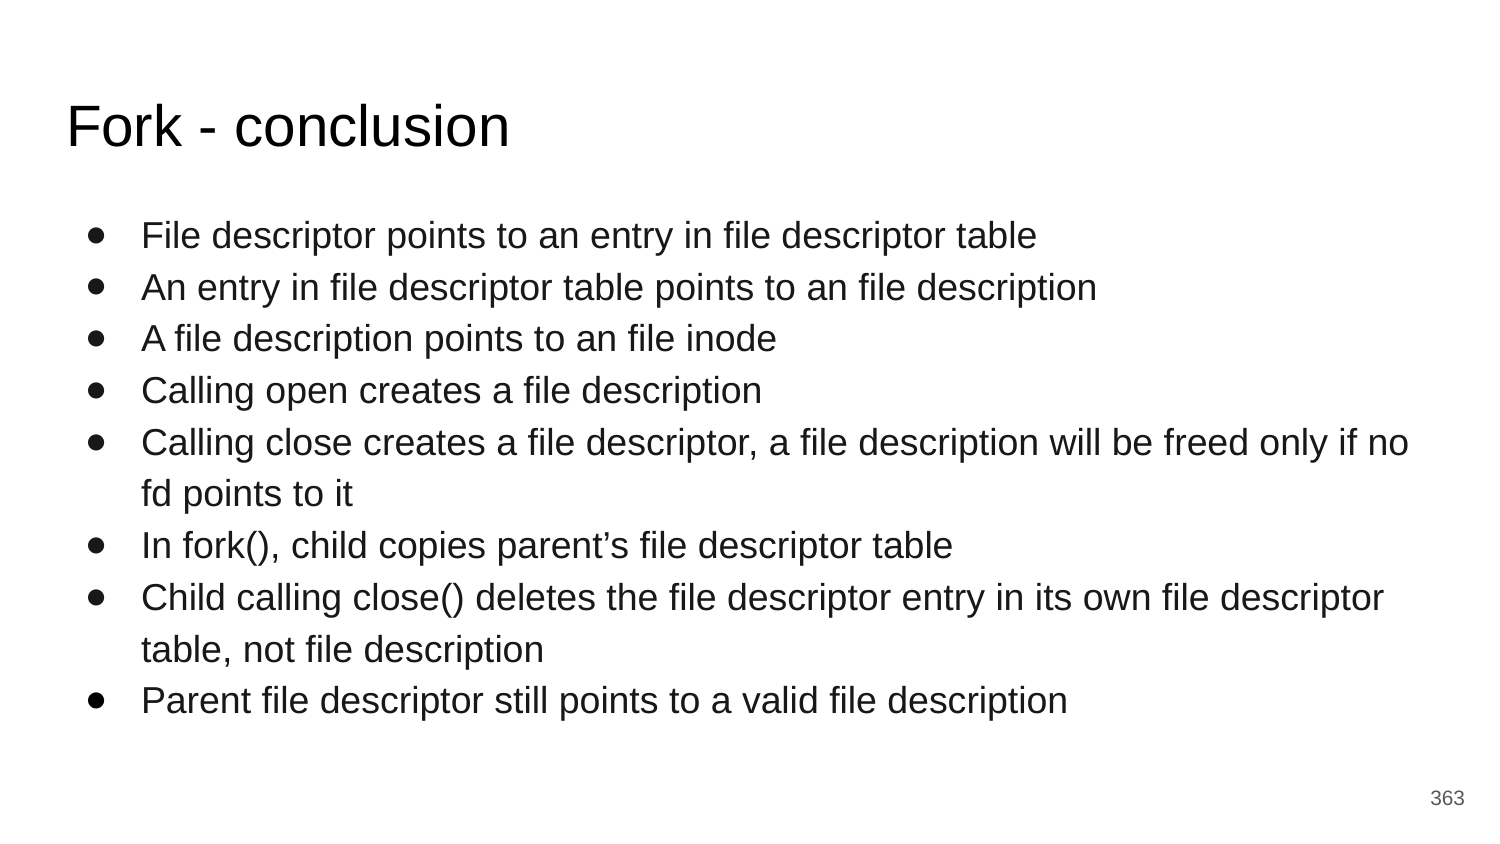

# Fork - conclusion

File descriptor points to an entry in file descriptor table
An entry in file descriptor table points to an file description
A file description points to an file inode
Calling open creates a file description
Calling close creates a file descriptor, a file description will be freed only if no fd points to it
In fork(), child copies parent’s file descriptor table
Child calling close() deletes the file descriptor entry in its own file descriptor table, not file description
Parent file descriptor still points to a valid file description
363